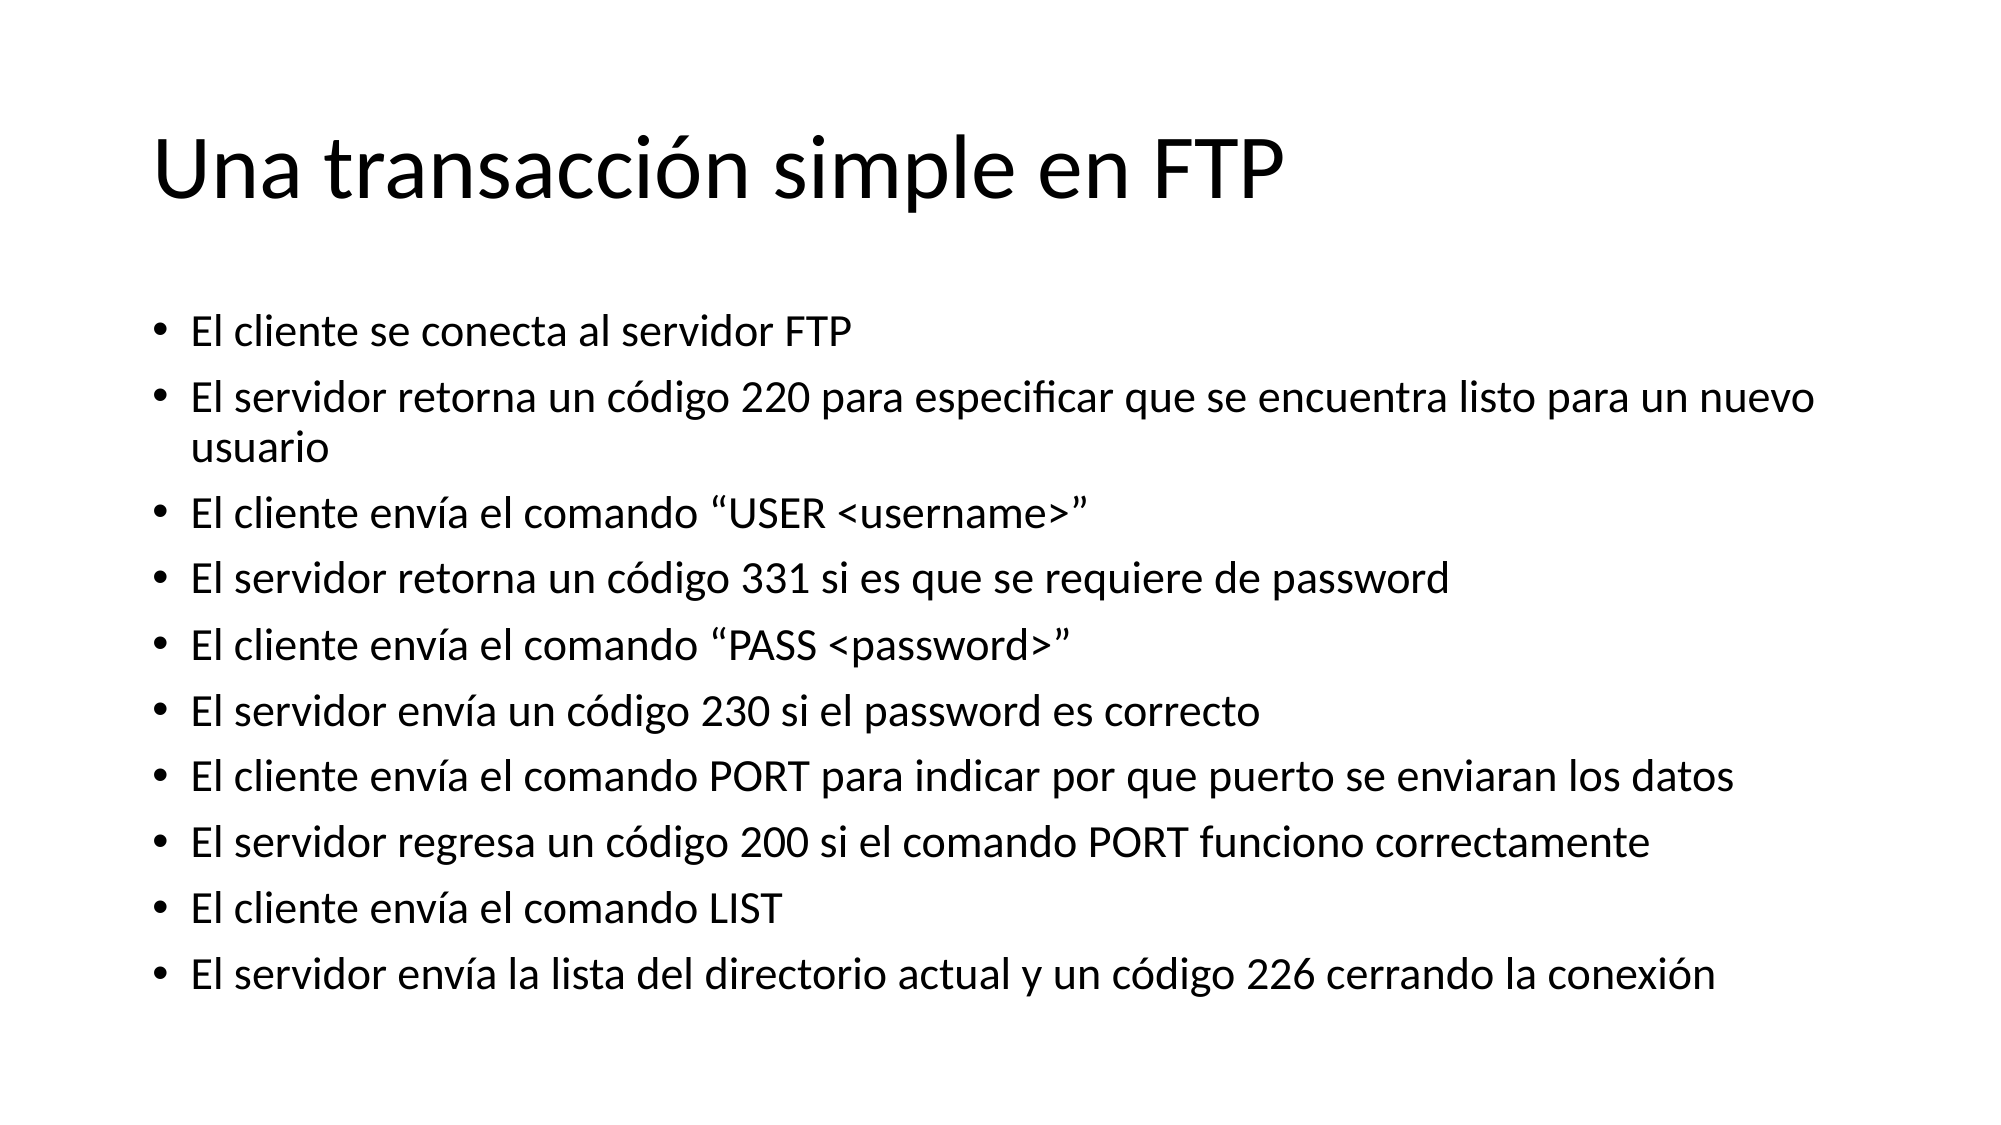

# Una transacción simple en FTP
El cliente se conecta al servidor FTP
El servidor retorna un código 220 para especificar que se encuentra listo para un nuevo usuario
El cliente envía el comando “USER <username>”
El servidor retorna un código 331 si es que se requiere de password
El cliente envía el comando “PASS <password>”
El servidor envía un código 230 si el password es correcto
El cliente envía el comando PORT para indicar por que puerto se enviaran los datos
El servidor regresa un código 200 si el comando PORT funciono correctamente
El cliente envía el comando LIST
El servidor envía la lista del directorio actual y un código 226 cerrando la conexión